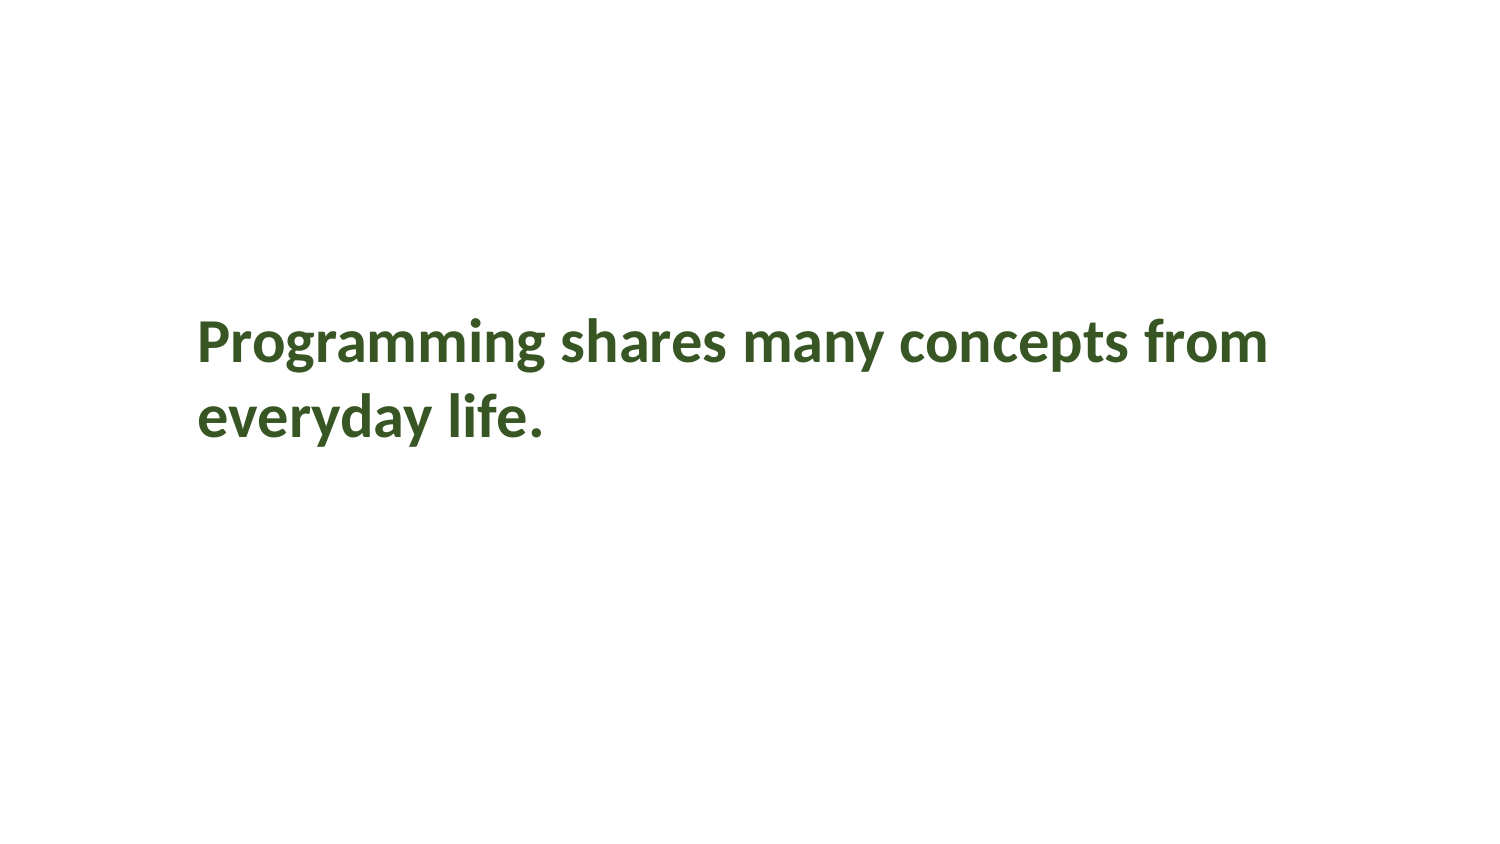

Programming shares many concepts from everyday life.